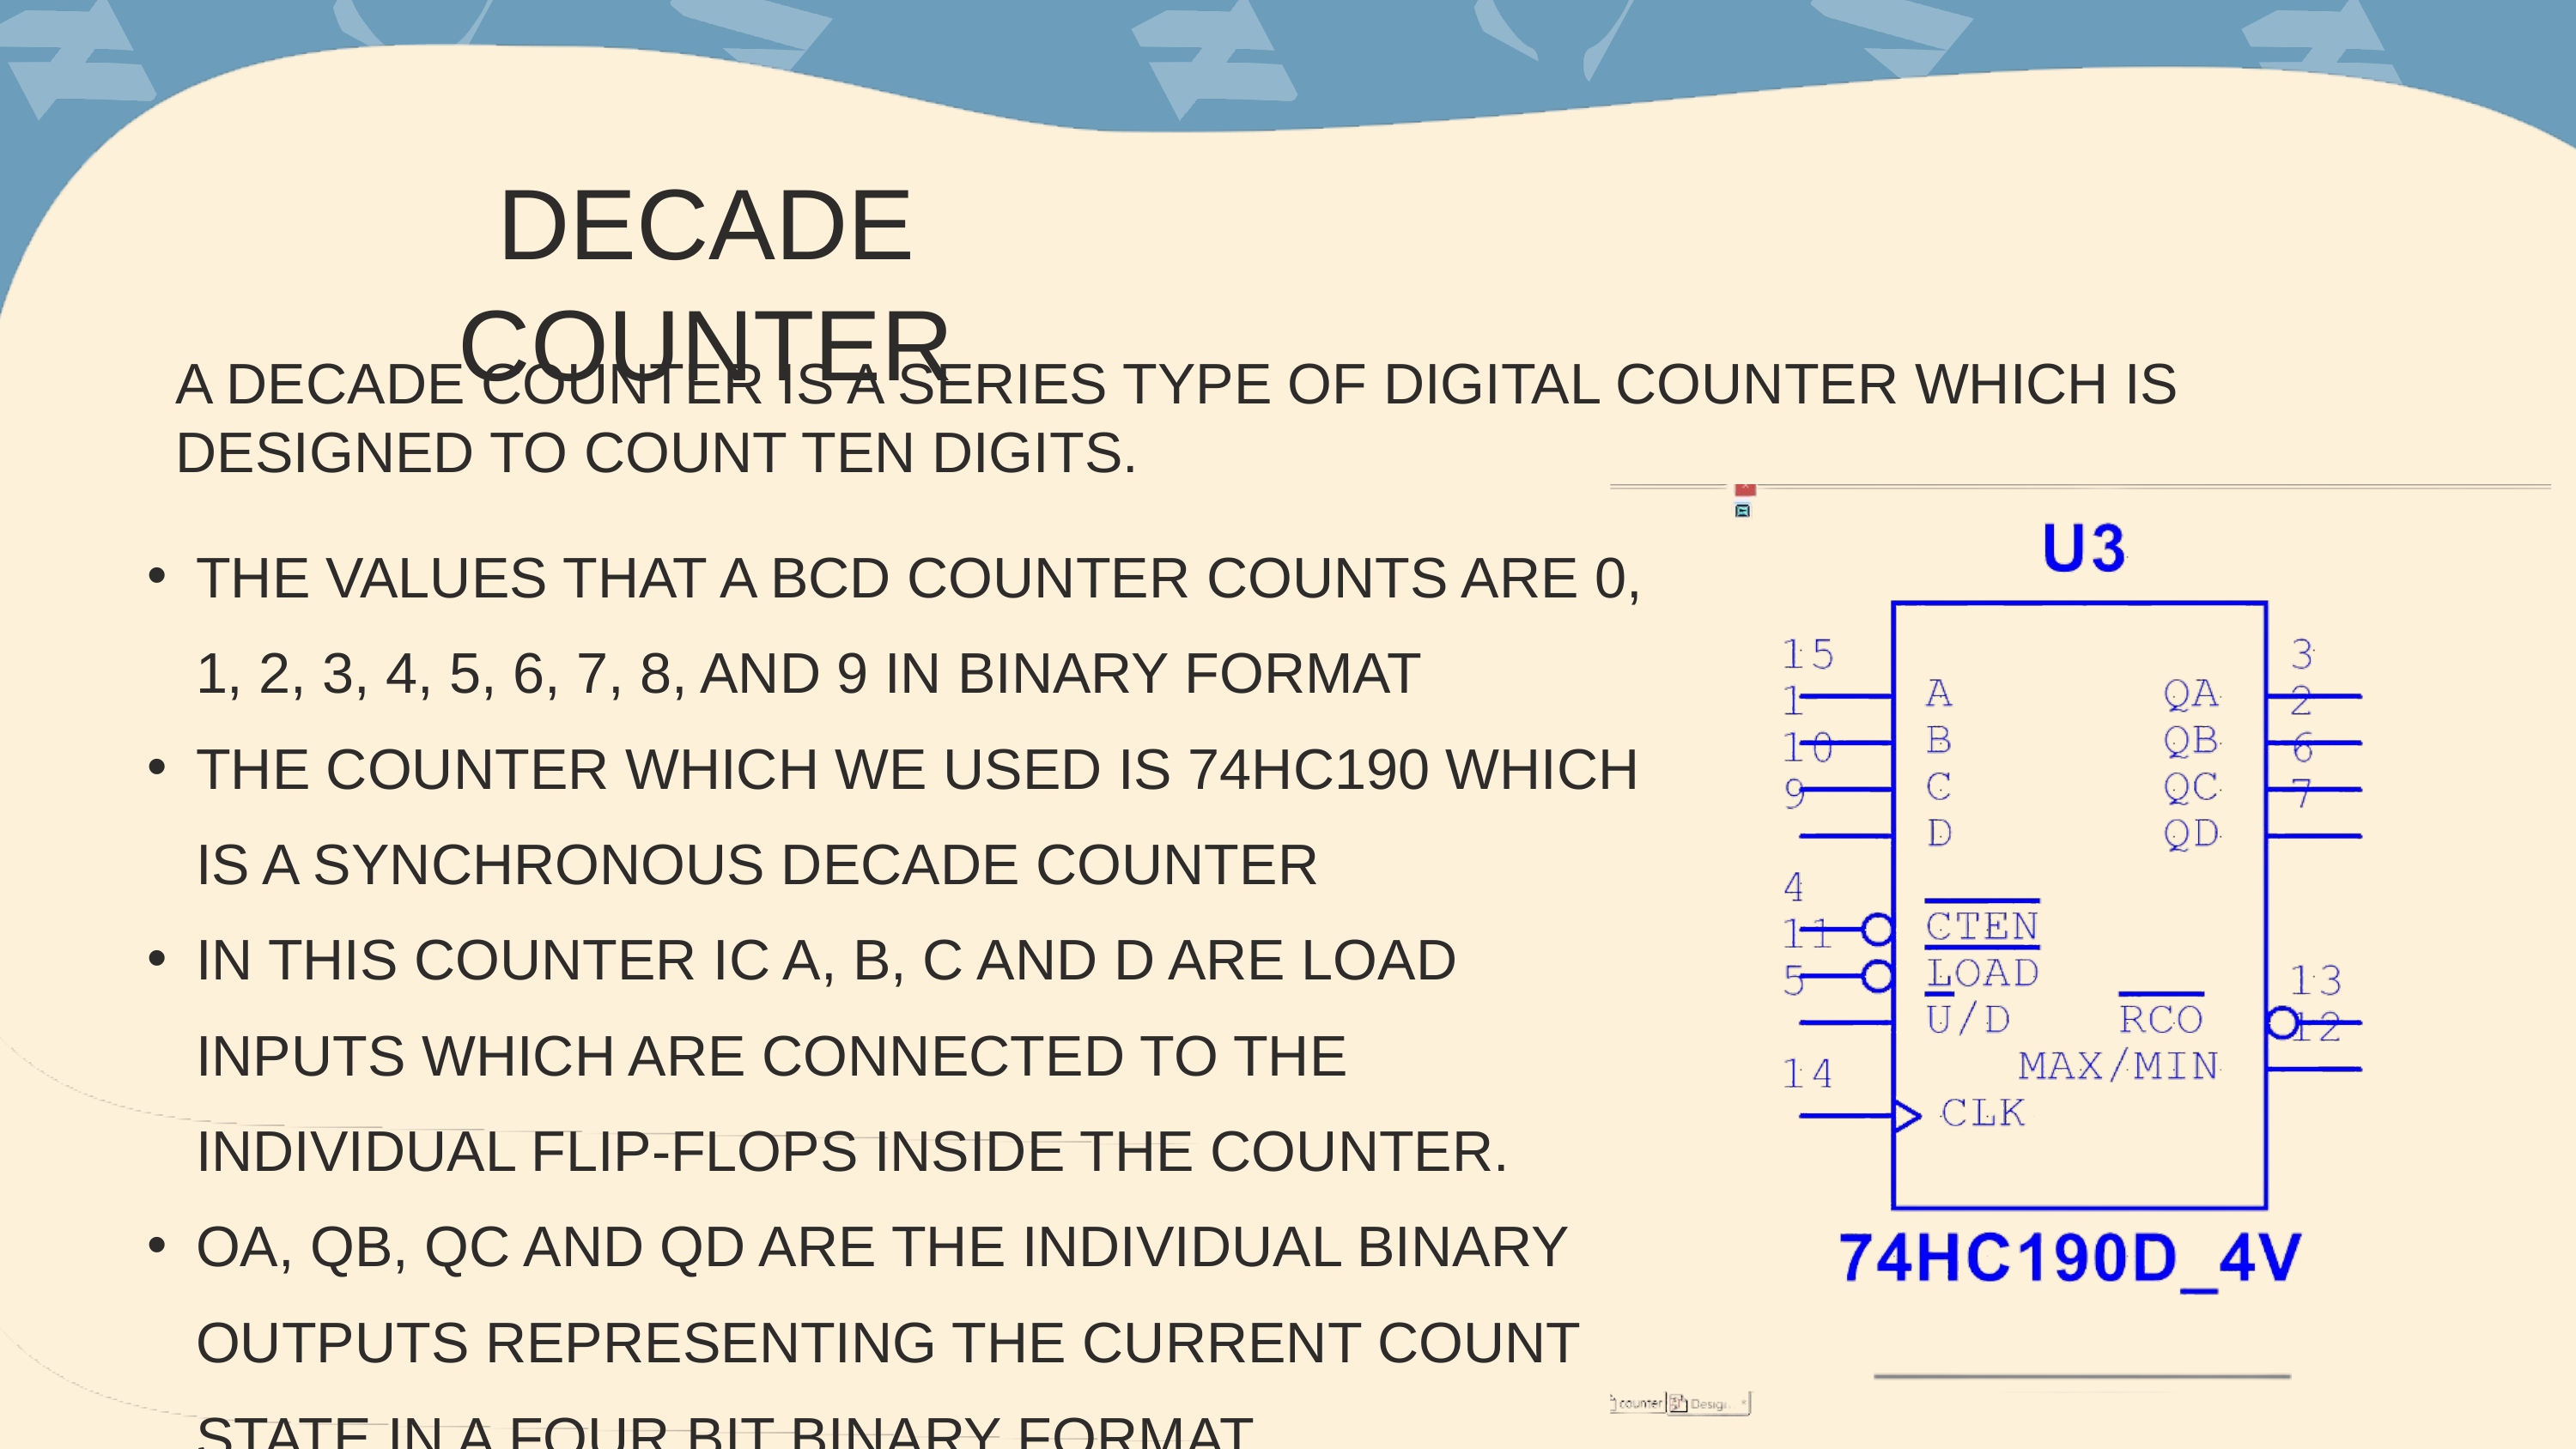

DECADE COUNTER
A DECADE COUNTER IS A SERIES TYPE OF DIGITAL COUNTER WHICH IS DESIGNED TO COUNT TEN DIGITS.

THE VALUES THAT A BCD COUNTER COUNTS ARE 0, 1, 2, 3, 4, 5, 6, 7, 8, AND 9 IN BINARY FORMAT
THE COUNTER WHICH WE USED IS 74HC190 WHICH IS A SYNCHRONOUS DECADE COUNTER
IN THIS COUNTER IC A, B, C AND D ARE LOAD INPUTS WHICH ARE CONNECTED TO THE INDIVIDUAL FLIP-FLOPS INSIDE THE COUNTER.
OA, QB, QC AND QD ARE THE INDIVIDUAL BINARY OUTPUTS REPRESENTING THE CURRENT COUNT STATE IN A FOUR BIT BINARY FORMAT.